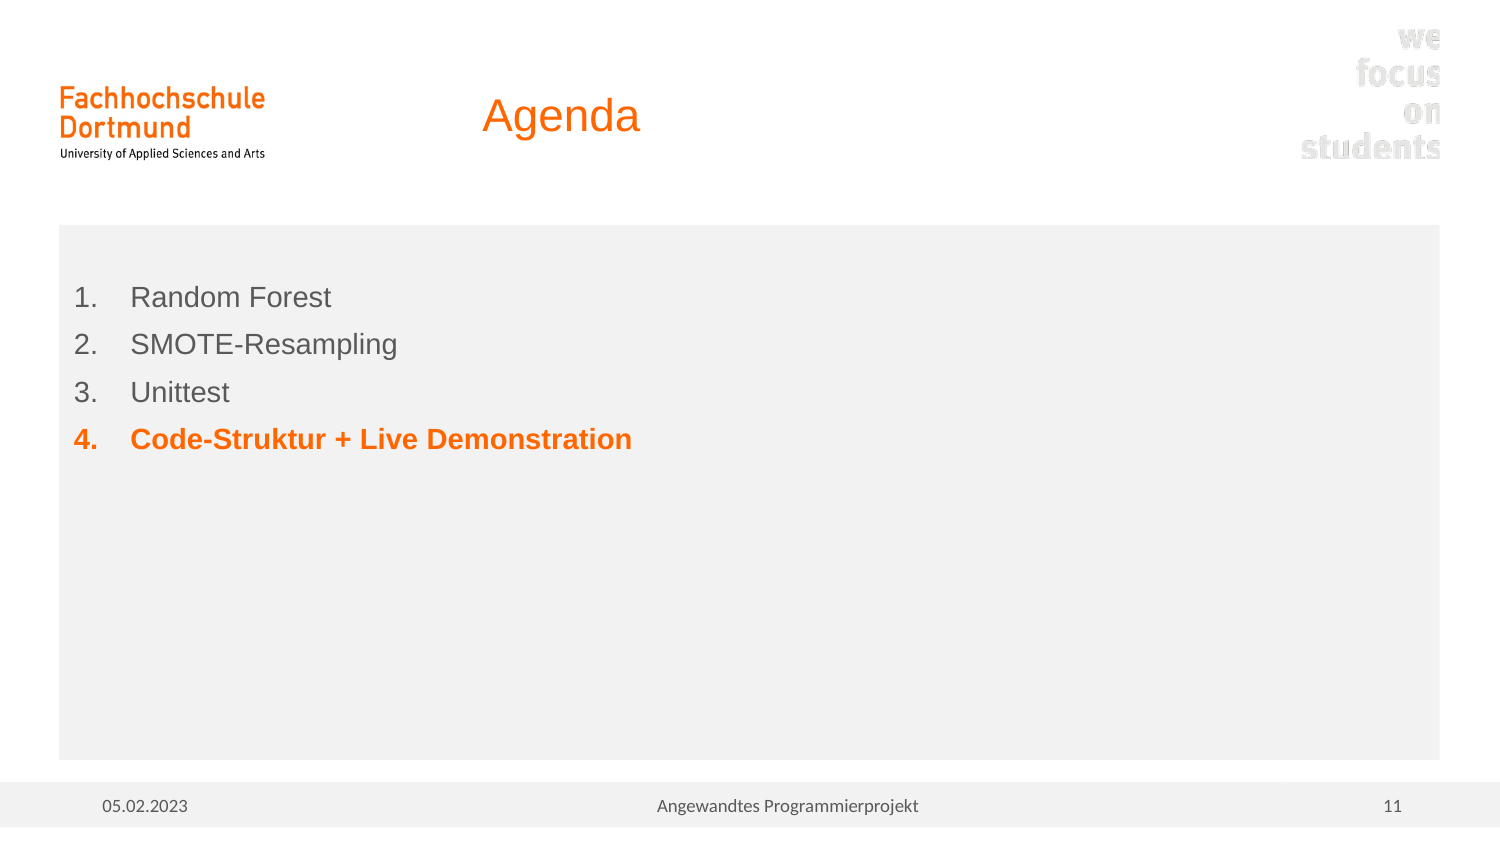

# Agenda

Random Forest
SMOTE-Resampling
Unittest
Code-Struktur + Live Demonstration
05.02.2023
Angewandtes Programmierprojekt
11